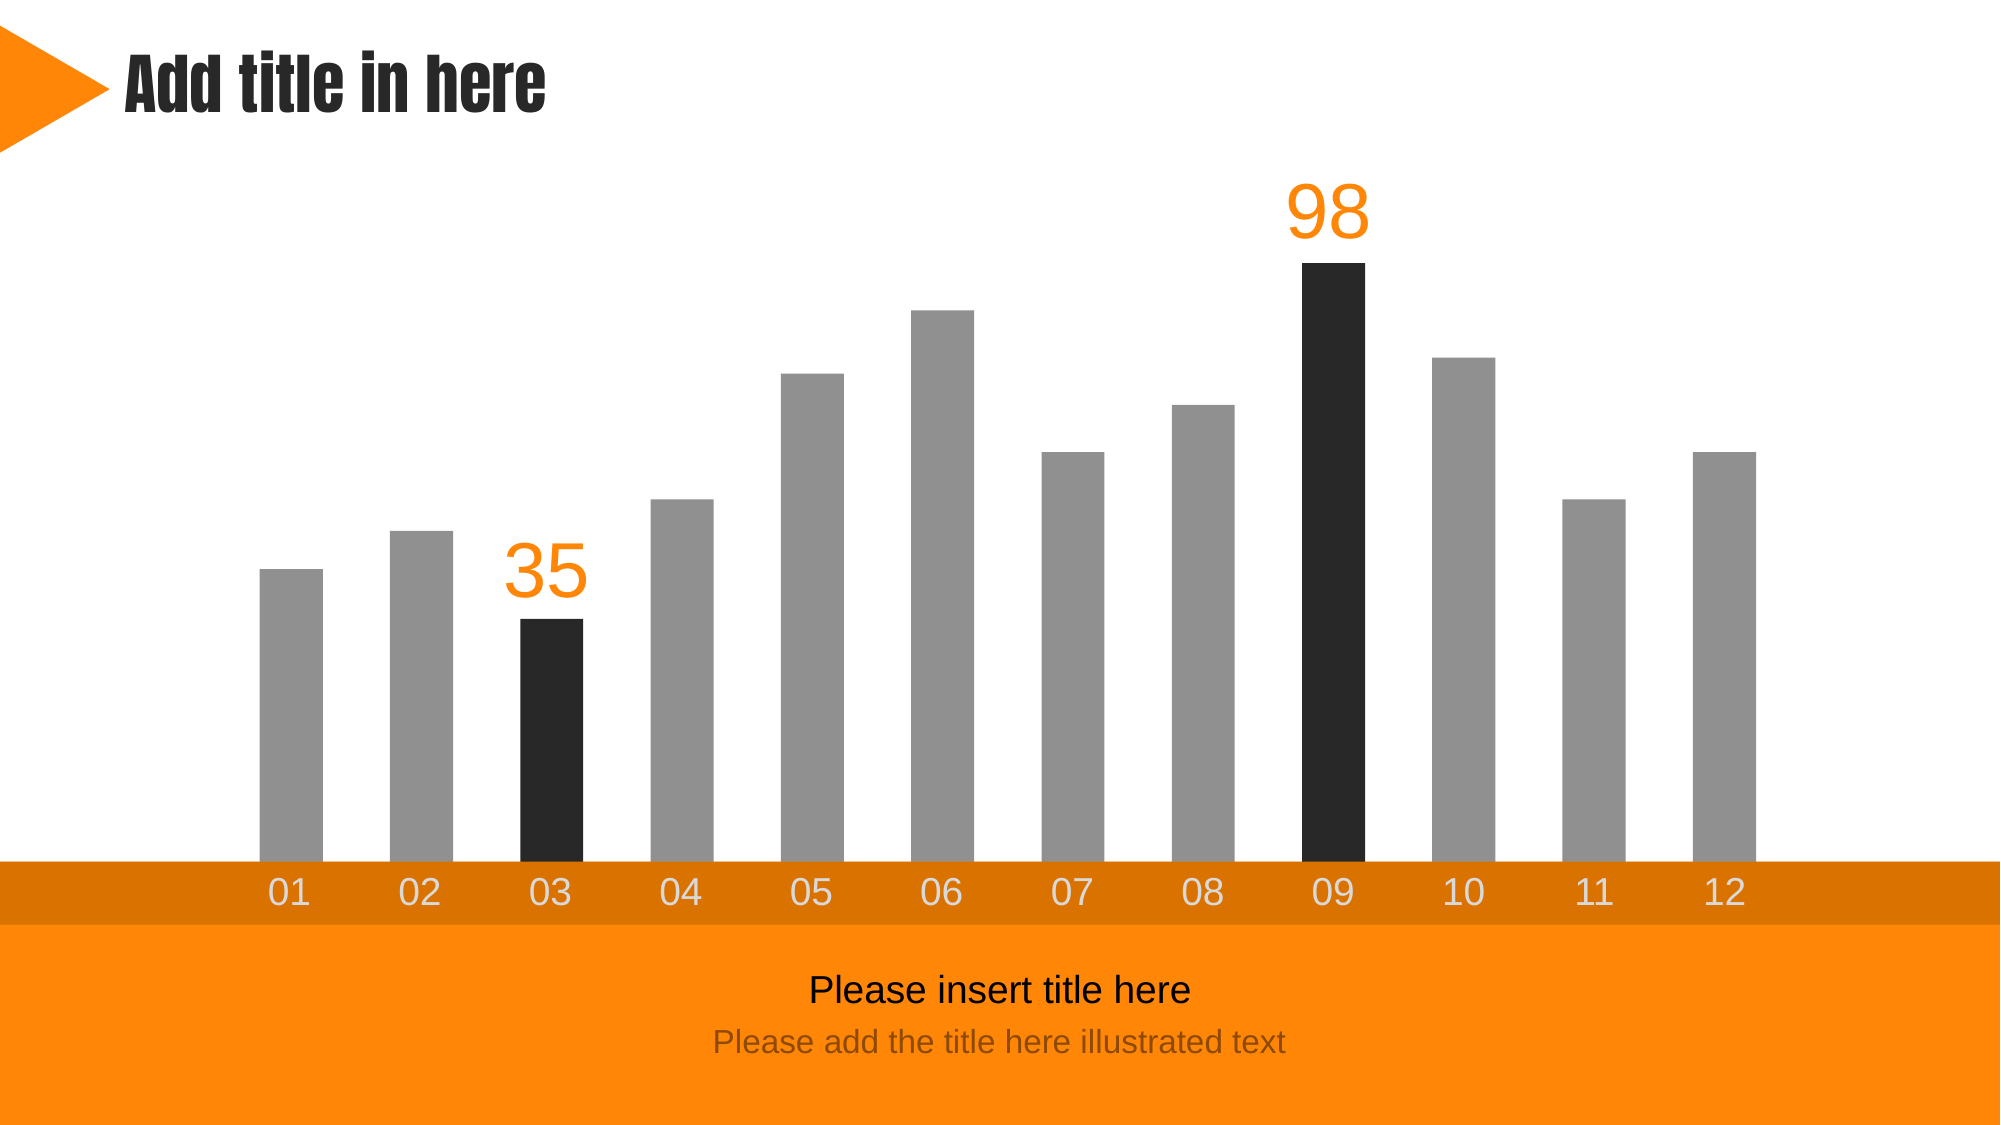

Add title in here
98

35

01
02
03
04
05
06
07
08
09
10
11
12

Please insert title here
Please add the title here illustrated text